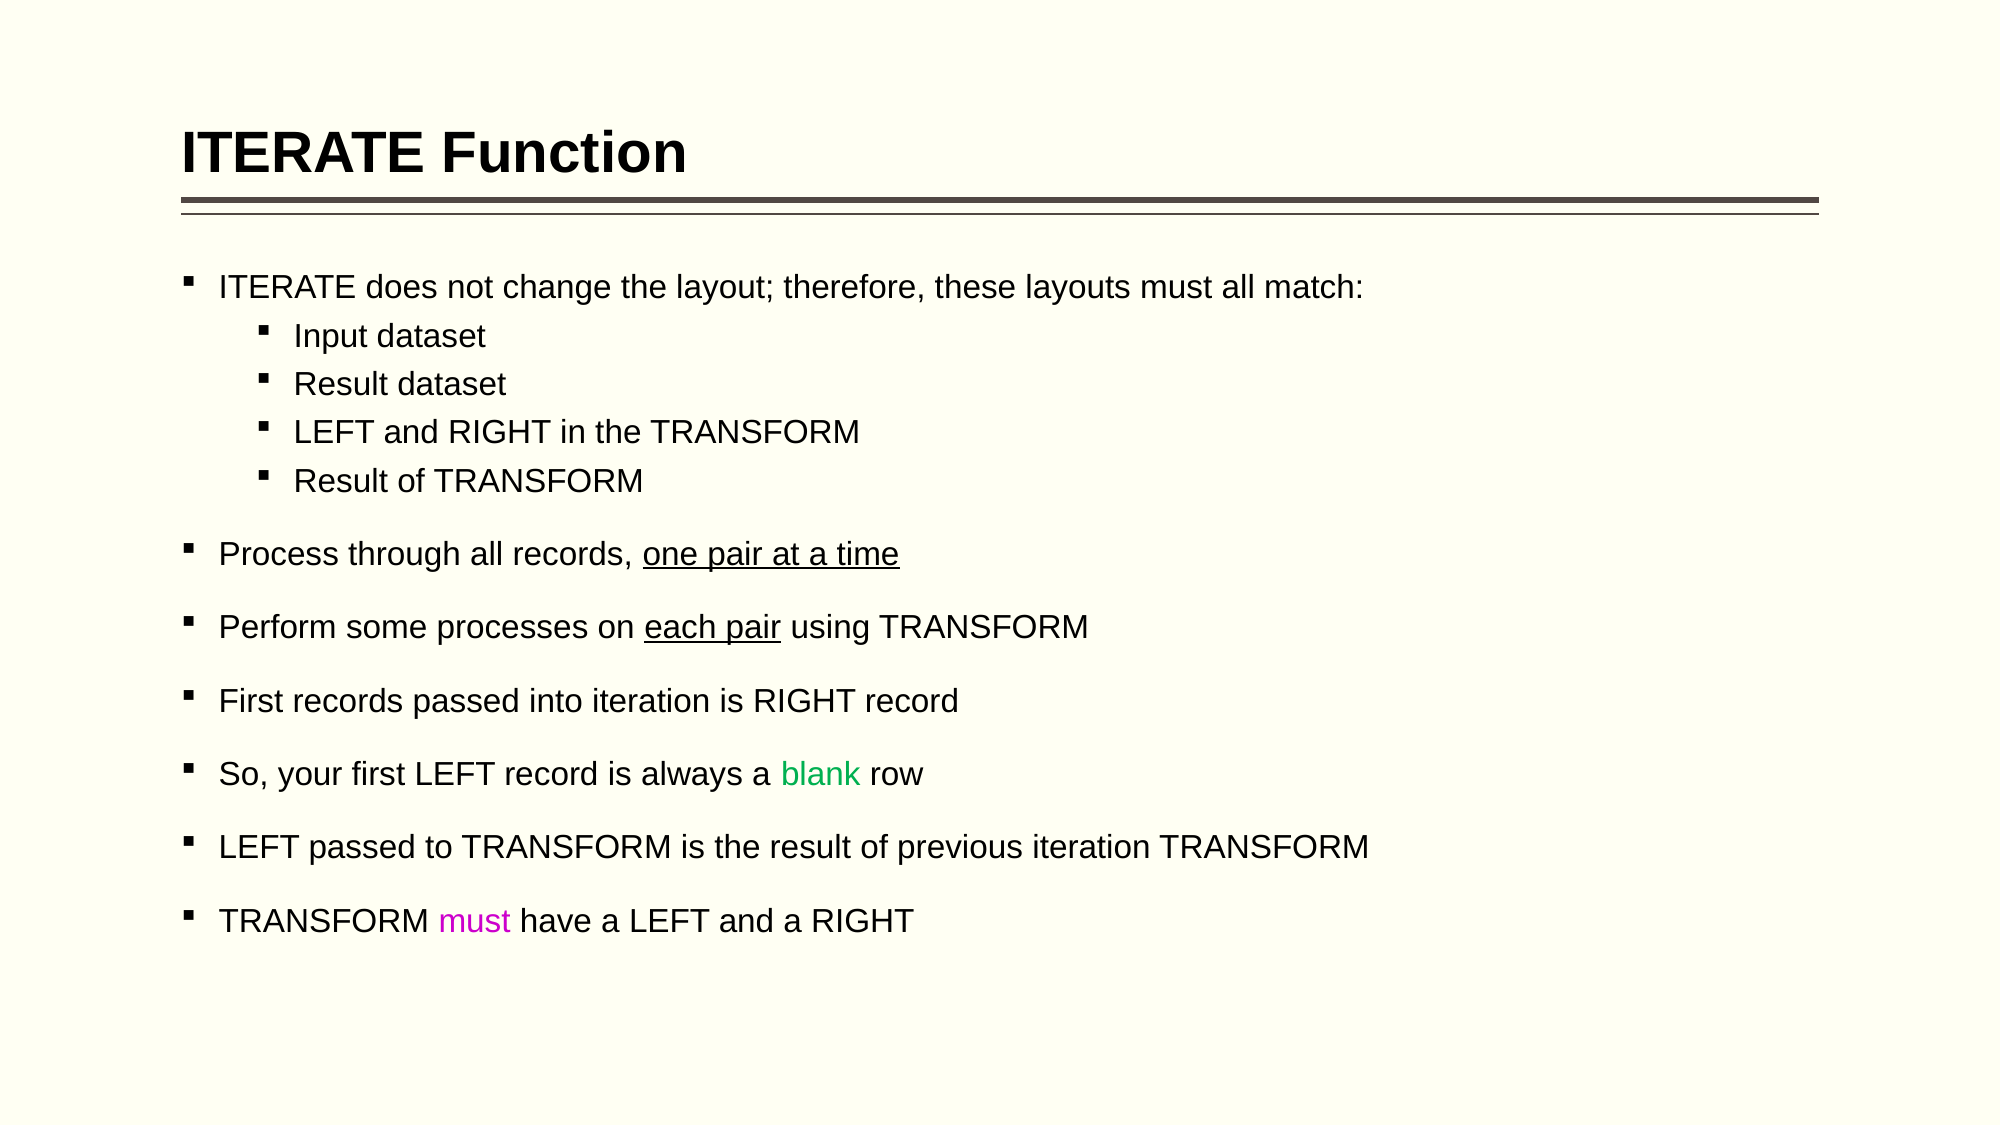

# ITERATE Function
ITERATE does not change the layout; therefore, these layouts must all match:
Input dataset
Result dataset
LEFT and RIGHT in the TRANSFORM
Result of TRANSFORM
Process through all records, one pair at a time
Perform some processes on each pair using TRANSFORM
First records passed into iteration is RIGHT record
So, your first LEFT record is always a blank row
LEFT passed to TRANSFORM is the result of previous iteration TRANSFORM
TRANSFORM must have a LEFT and a RIGHT